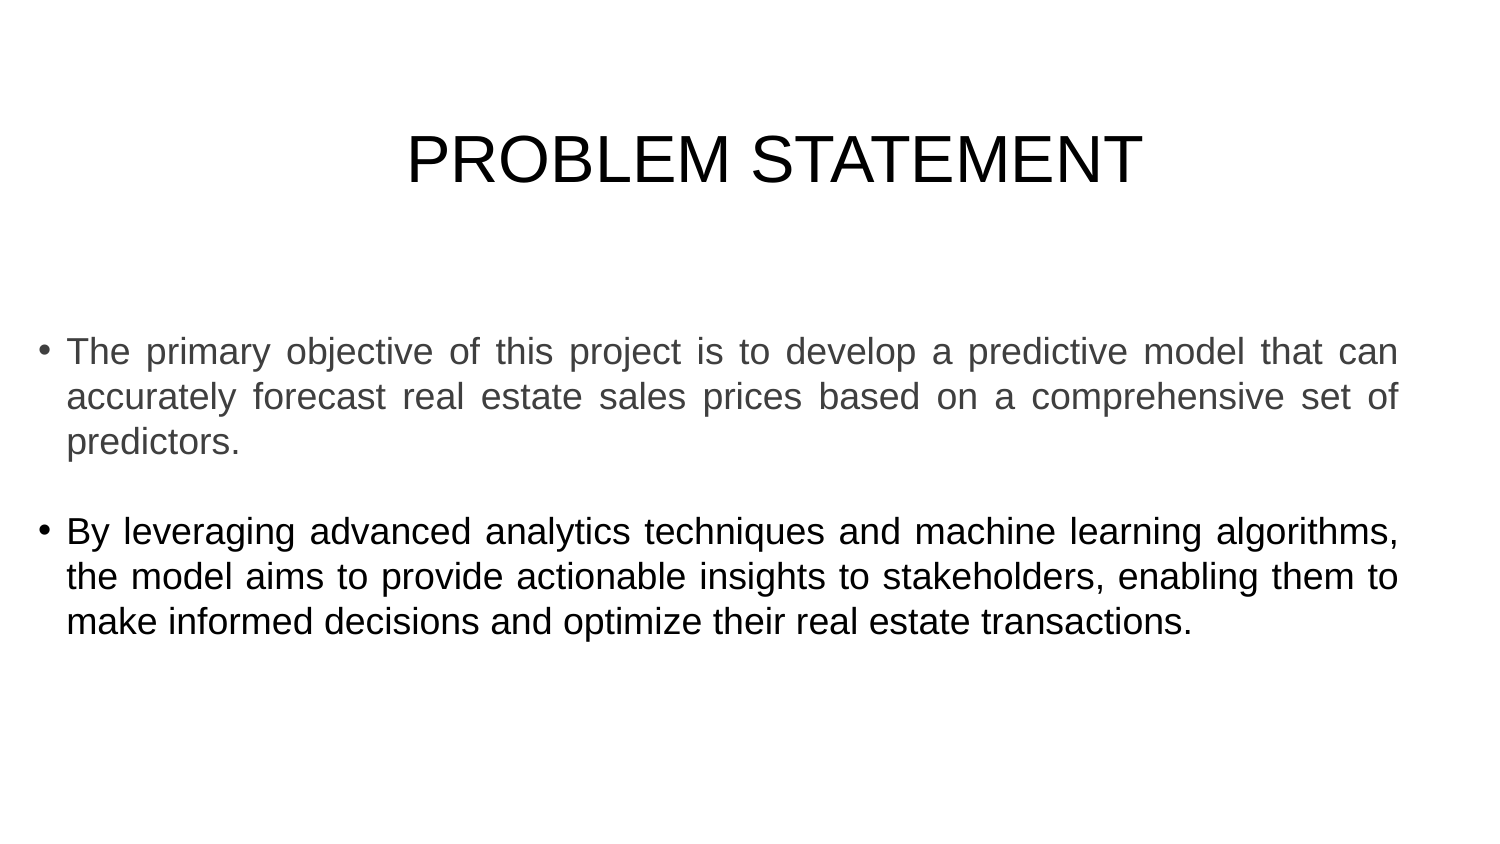

PROBLEM STATEMENT
The primary objective of this project is to develop a predictive model that can accurately forecast real estate sales prices based on a comprehensive set of predictors.

By leveraging advanced analytics techniques and machine learning algorithms, the model aims to provide actionable insights to stakeholders, enabling them to make informed decisions and optimize their real estate transactions.